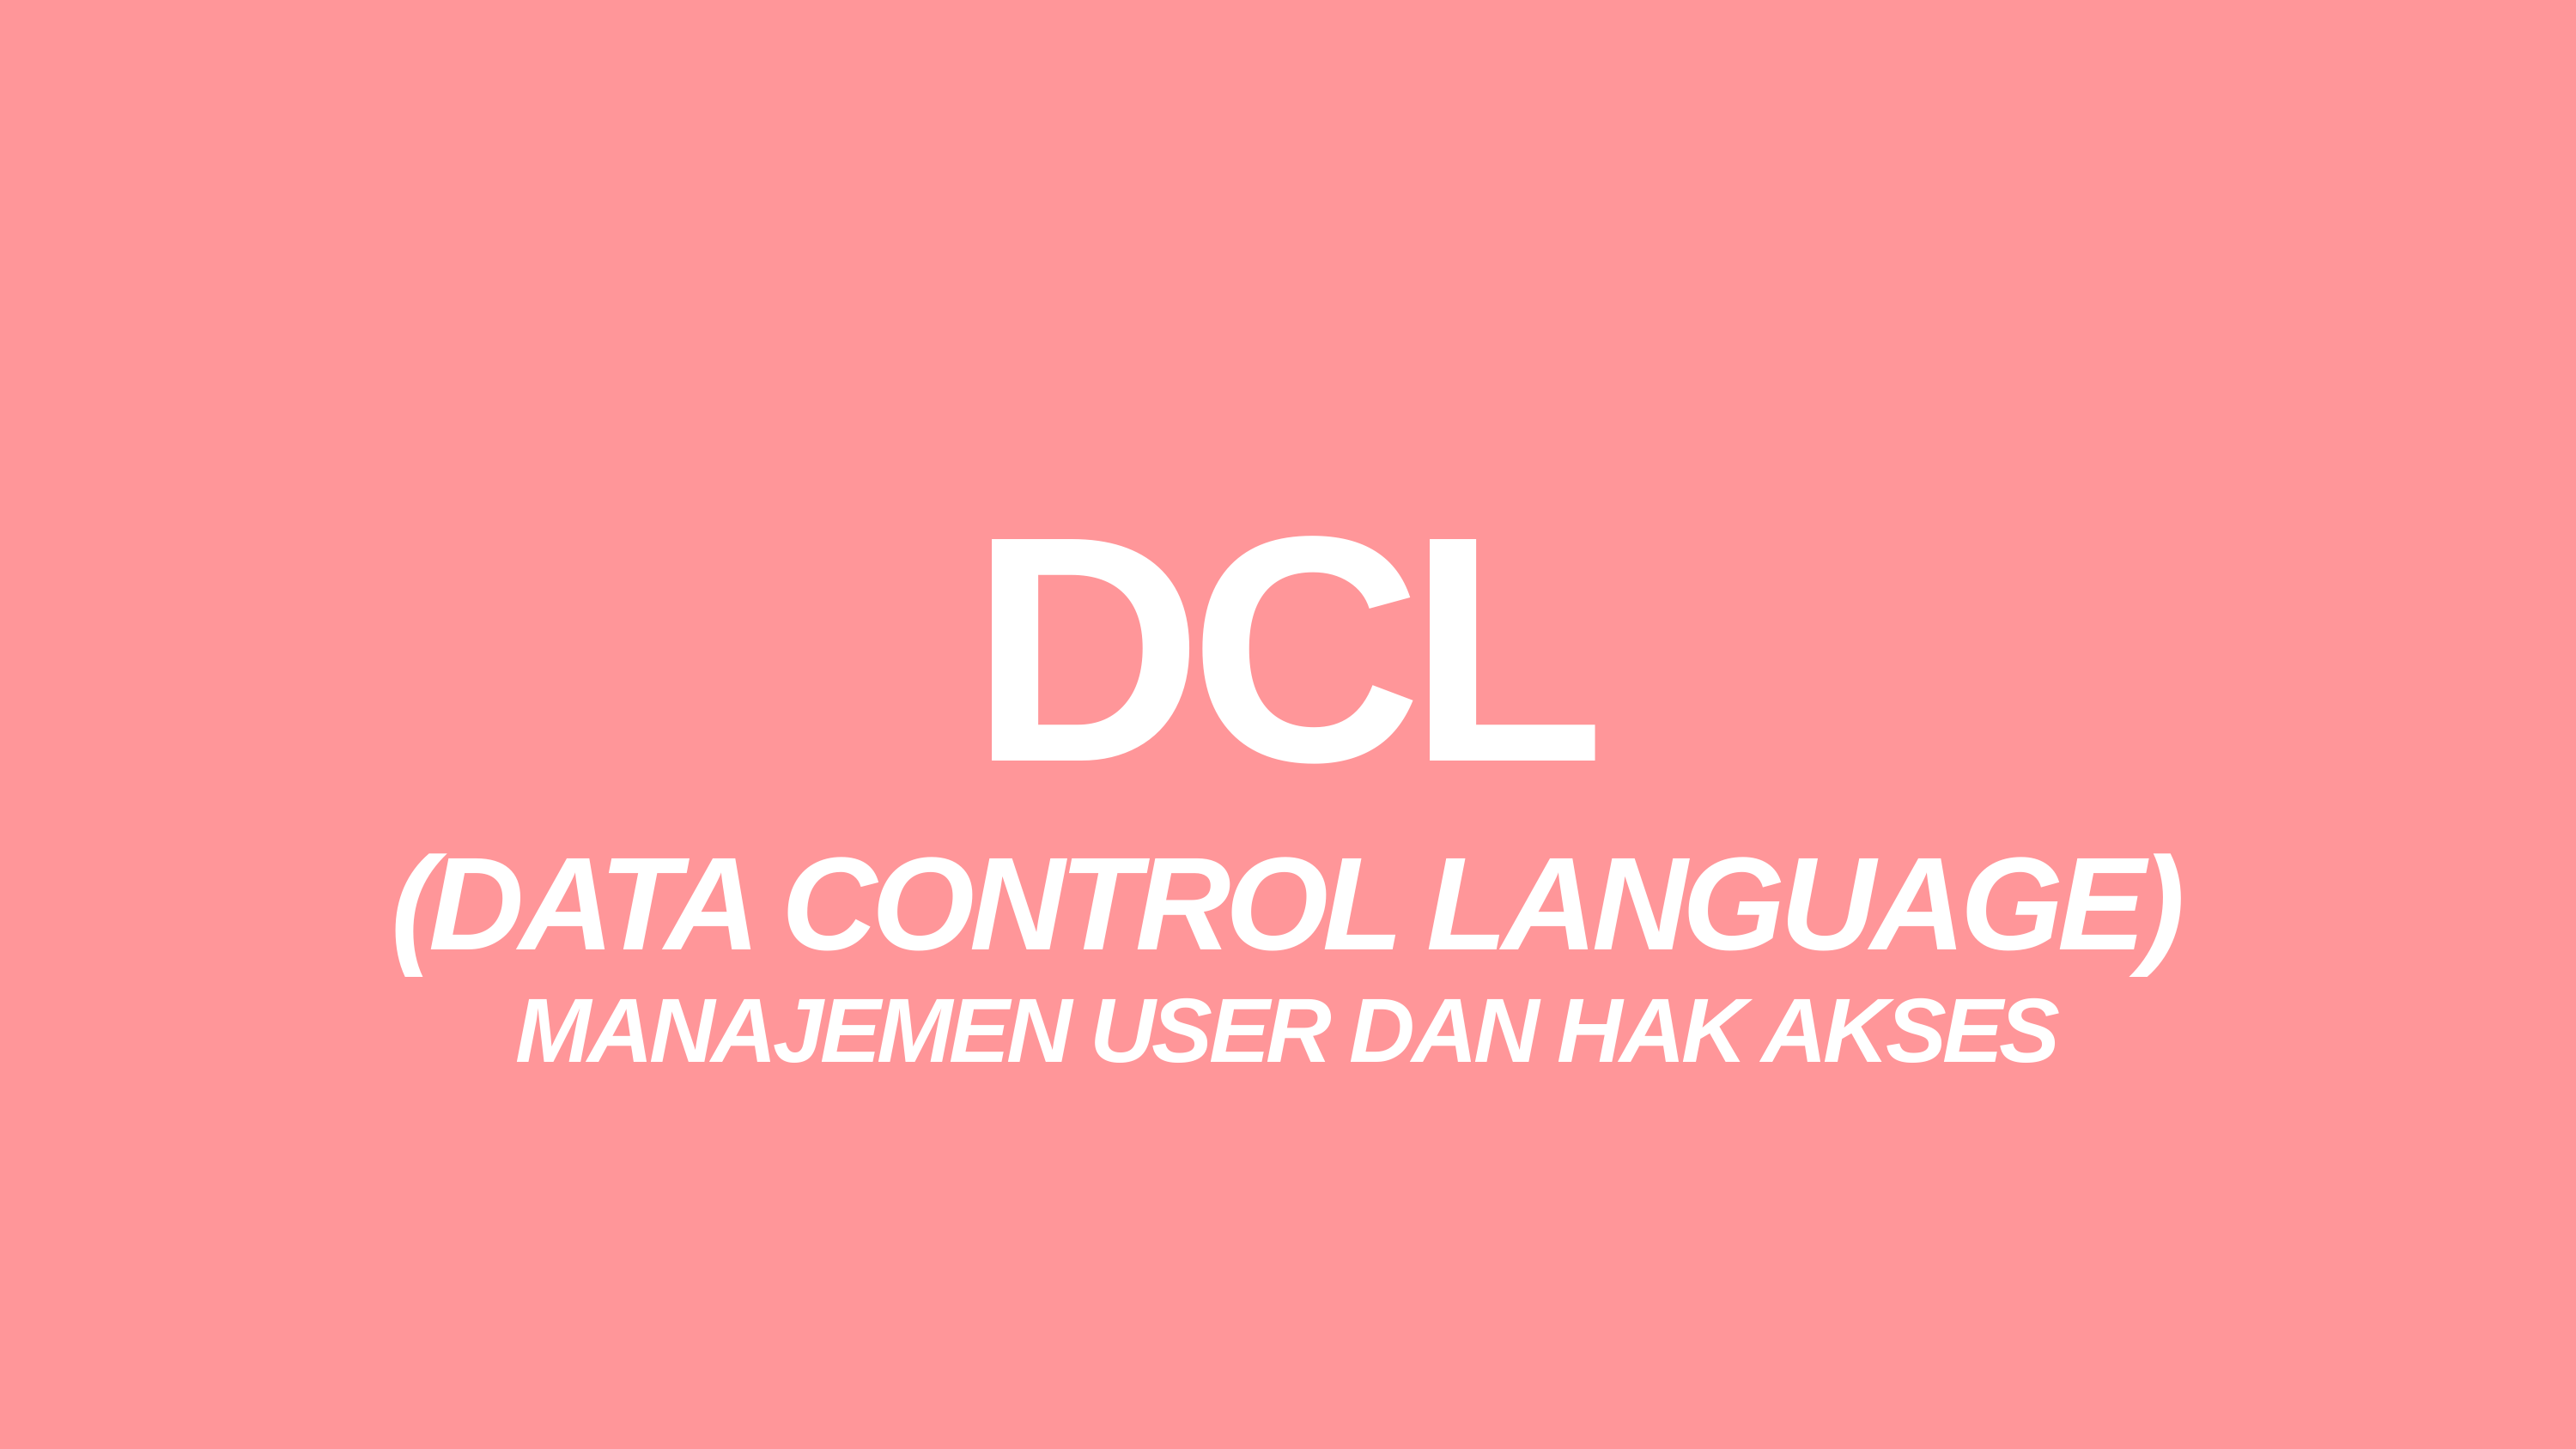

DCL
(DATA CONTROL LANGUAGE)
MANAJEMEN USER DAN HAK AKSES